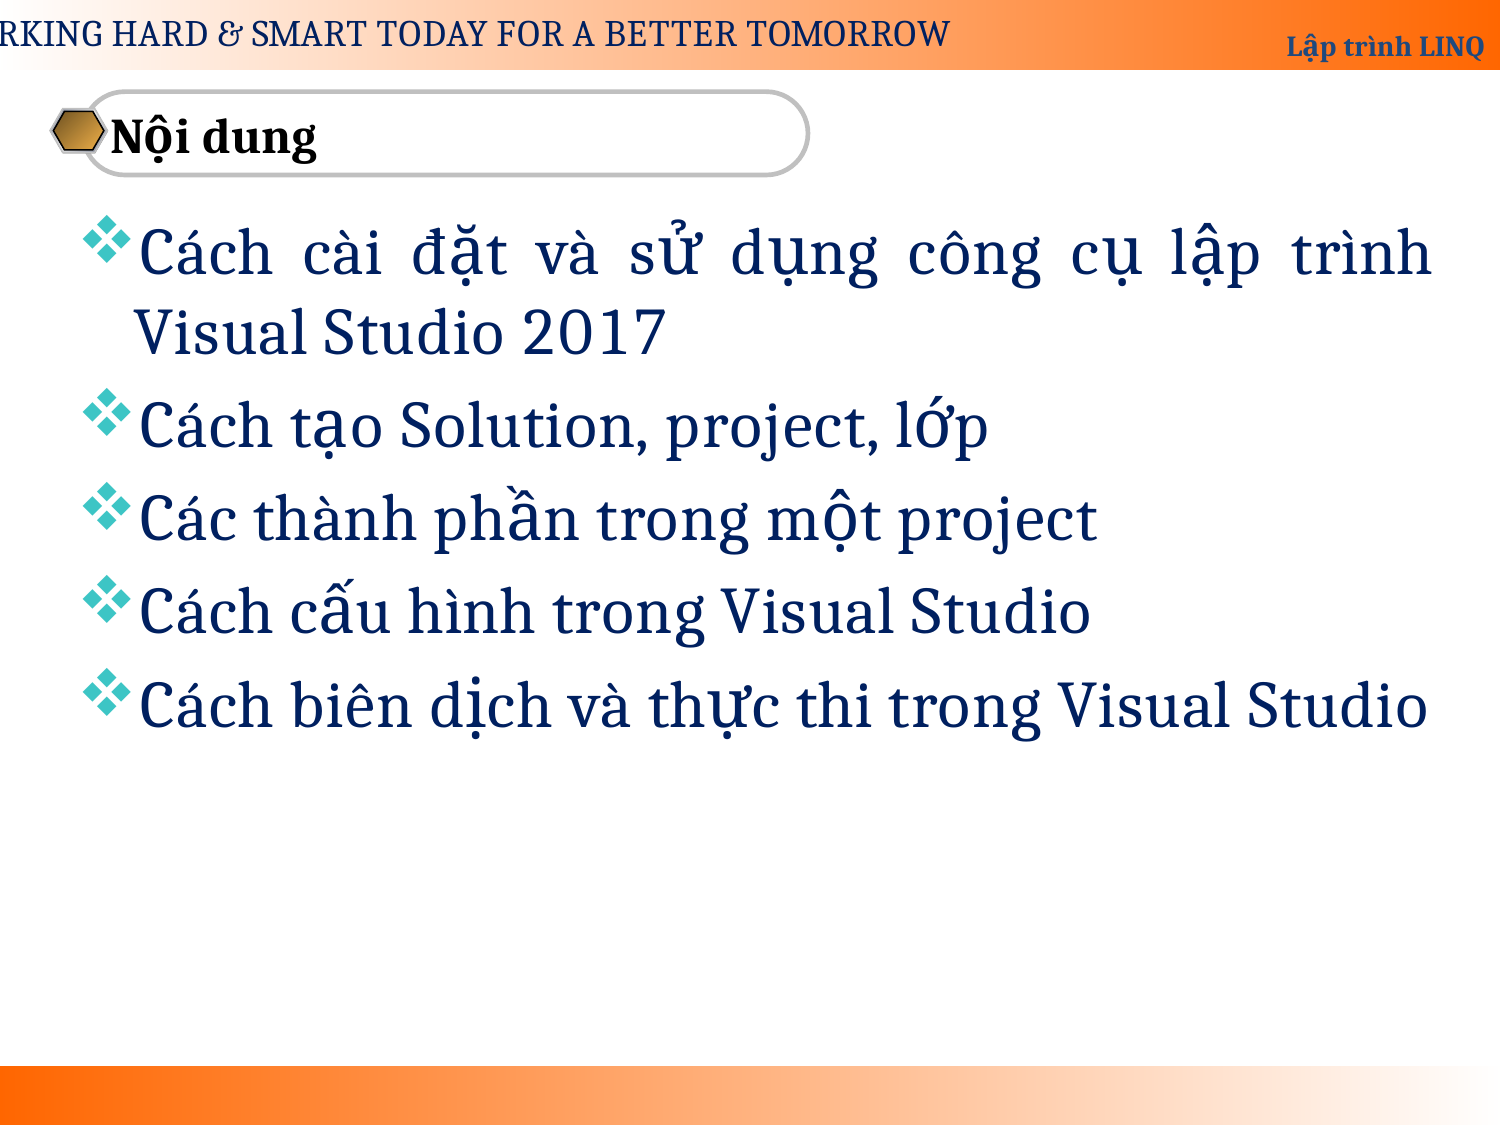

Nội dung

Cách cài đặt và sử dụng công cụ lập trình Visual Studio 2017
Cách tạo Solution, project, lớp
Các thành phần trong một project
Cách cấu hình trong Visual Studio
Cách biên dịch và thực thi trong Visual Studio